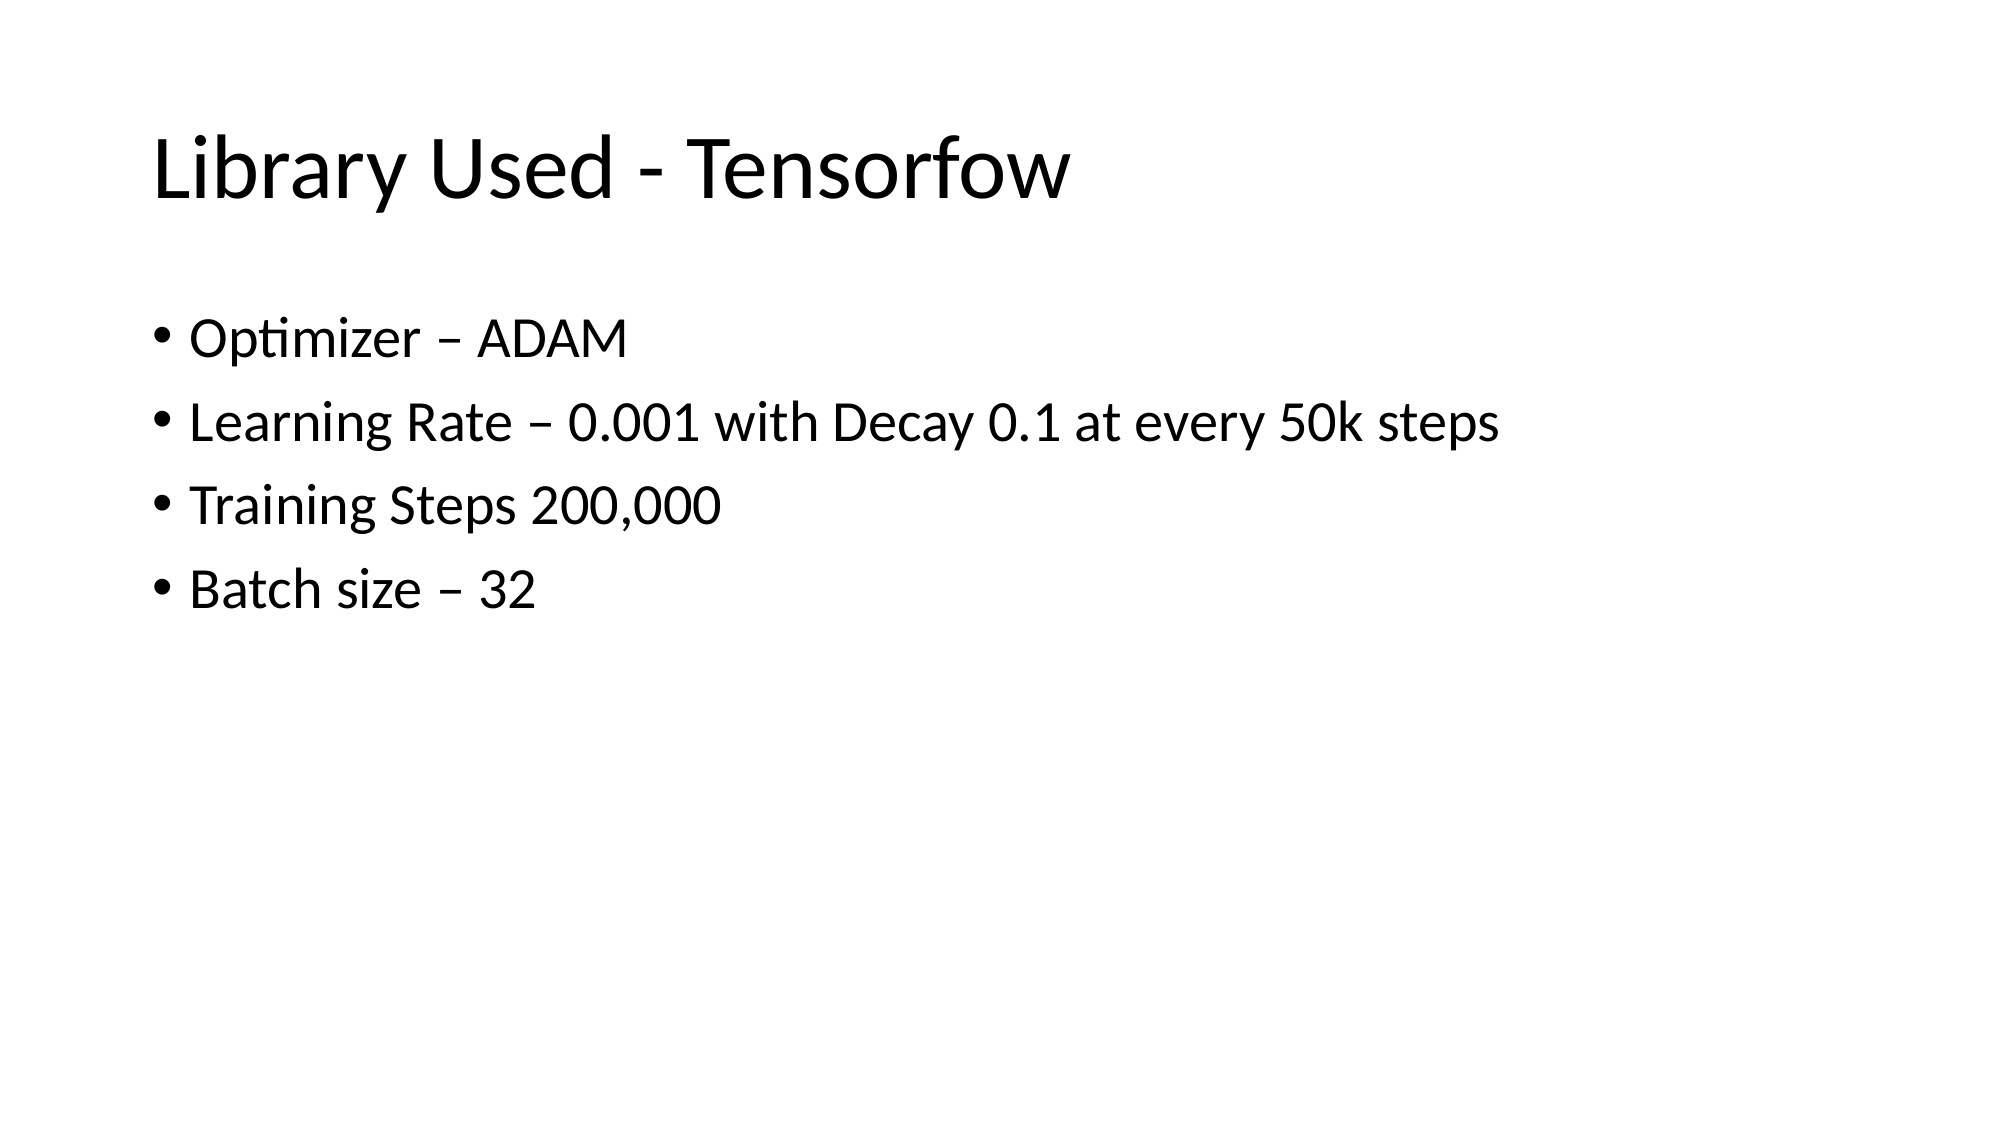

# Library Used - Tensorfow
Optimizer – ADAM
Learning Rate – 0.001 with Decay 0.1 at every 50k steps
Training Steps 200,000
Batch size – 32